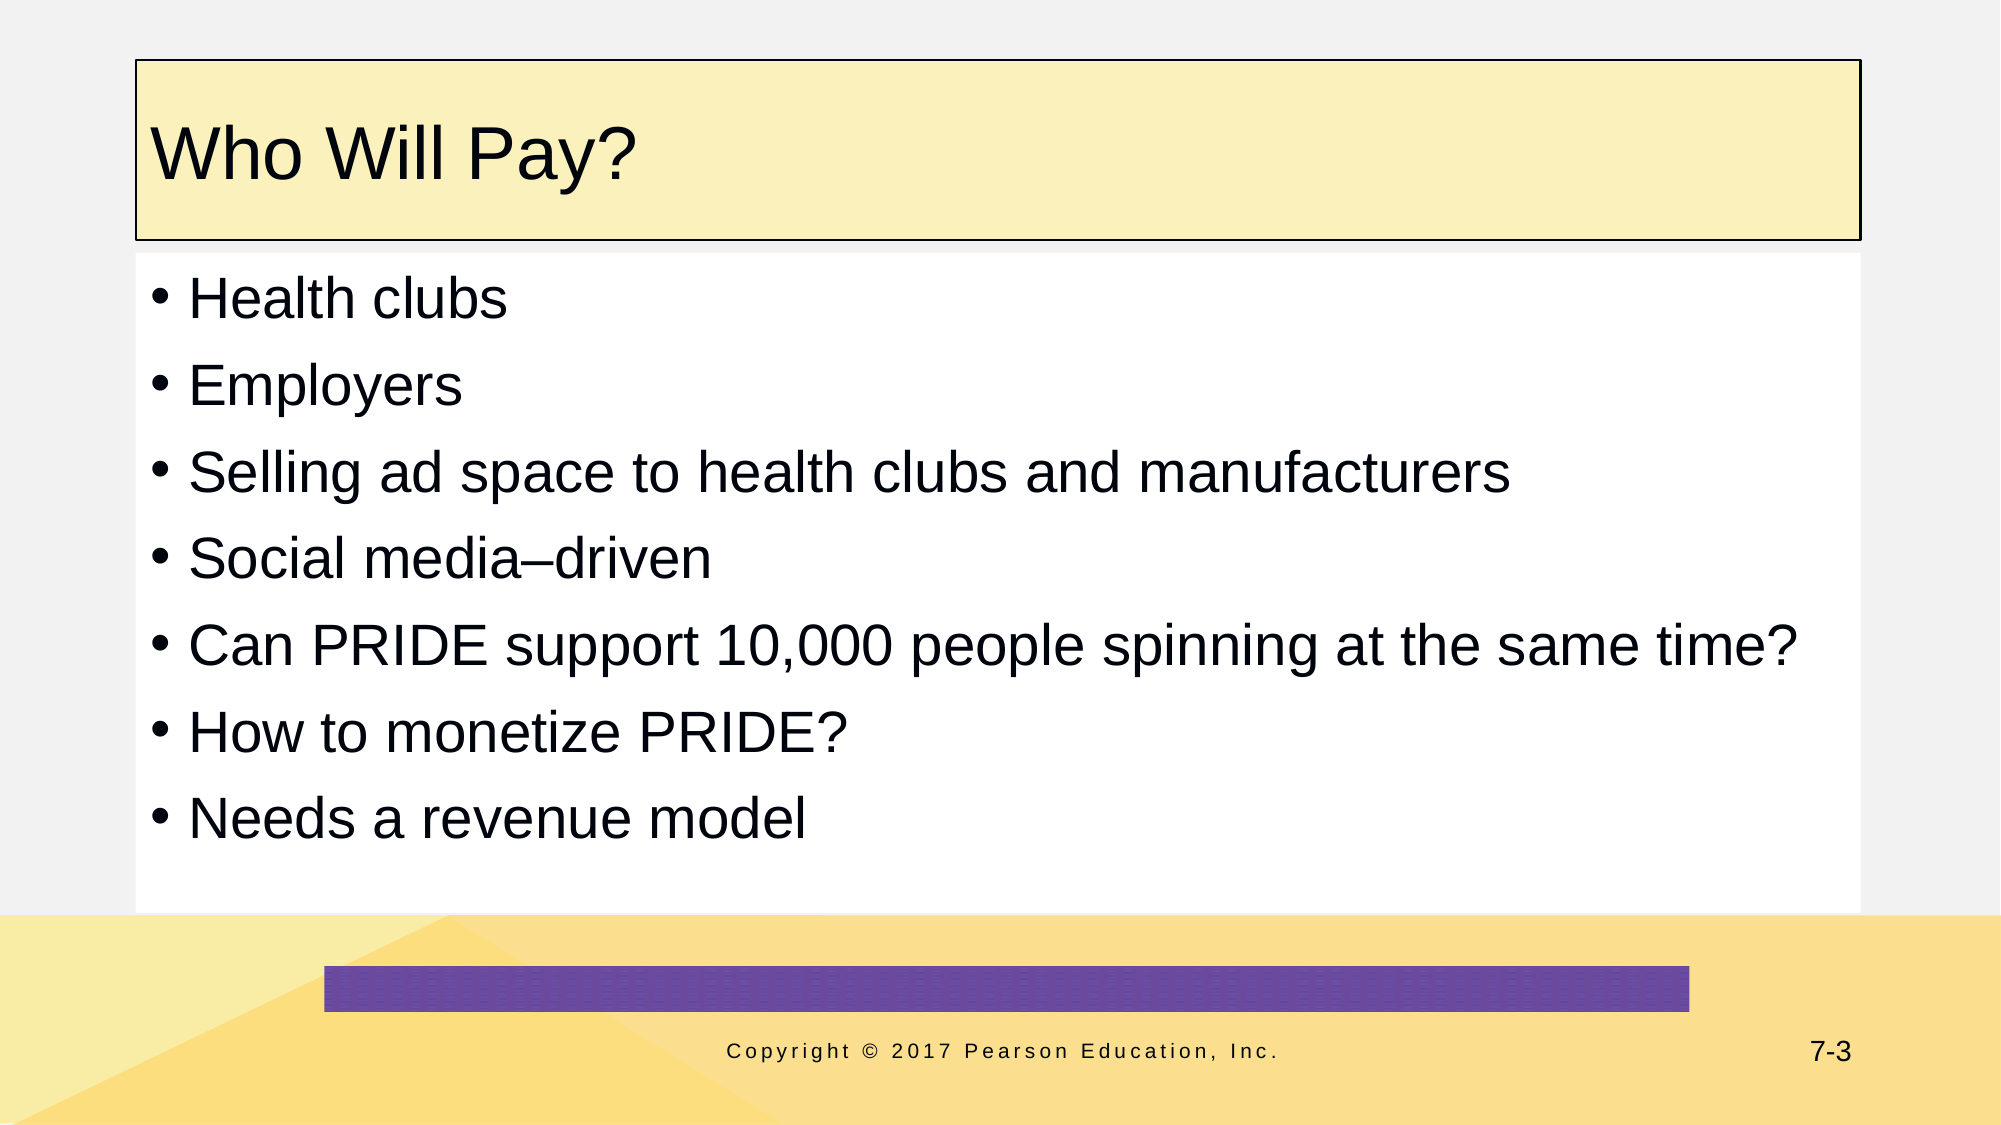

# Who Will Pay?
Health clubs
Employers
Selling ad space to health clubs and manufacturers
Social media–driven
Can PRIDE support 10,000 people spinning at the same time?
How to monetize PRIDE?
Needs a revenue model
Copyright © 2017 Pearson Education, Inc.